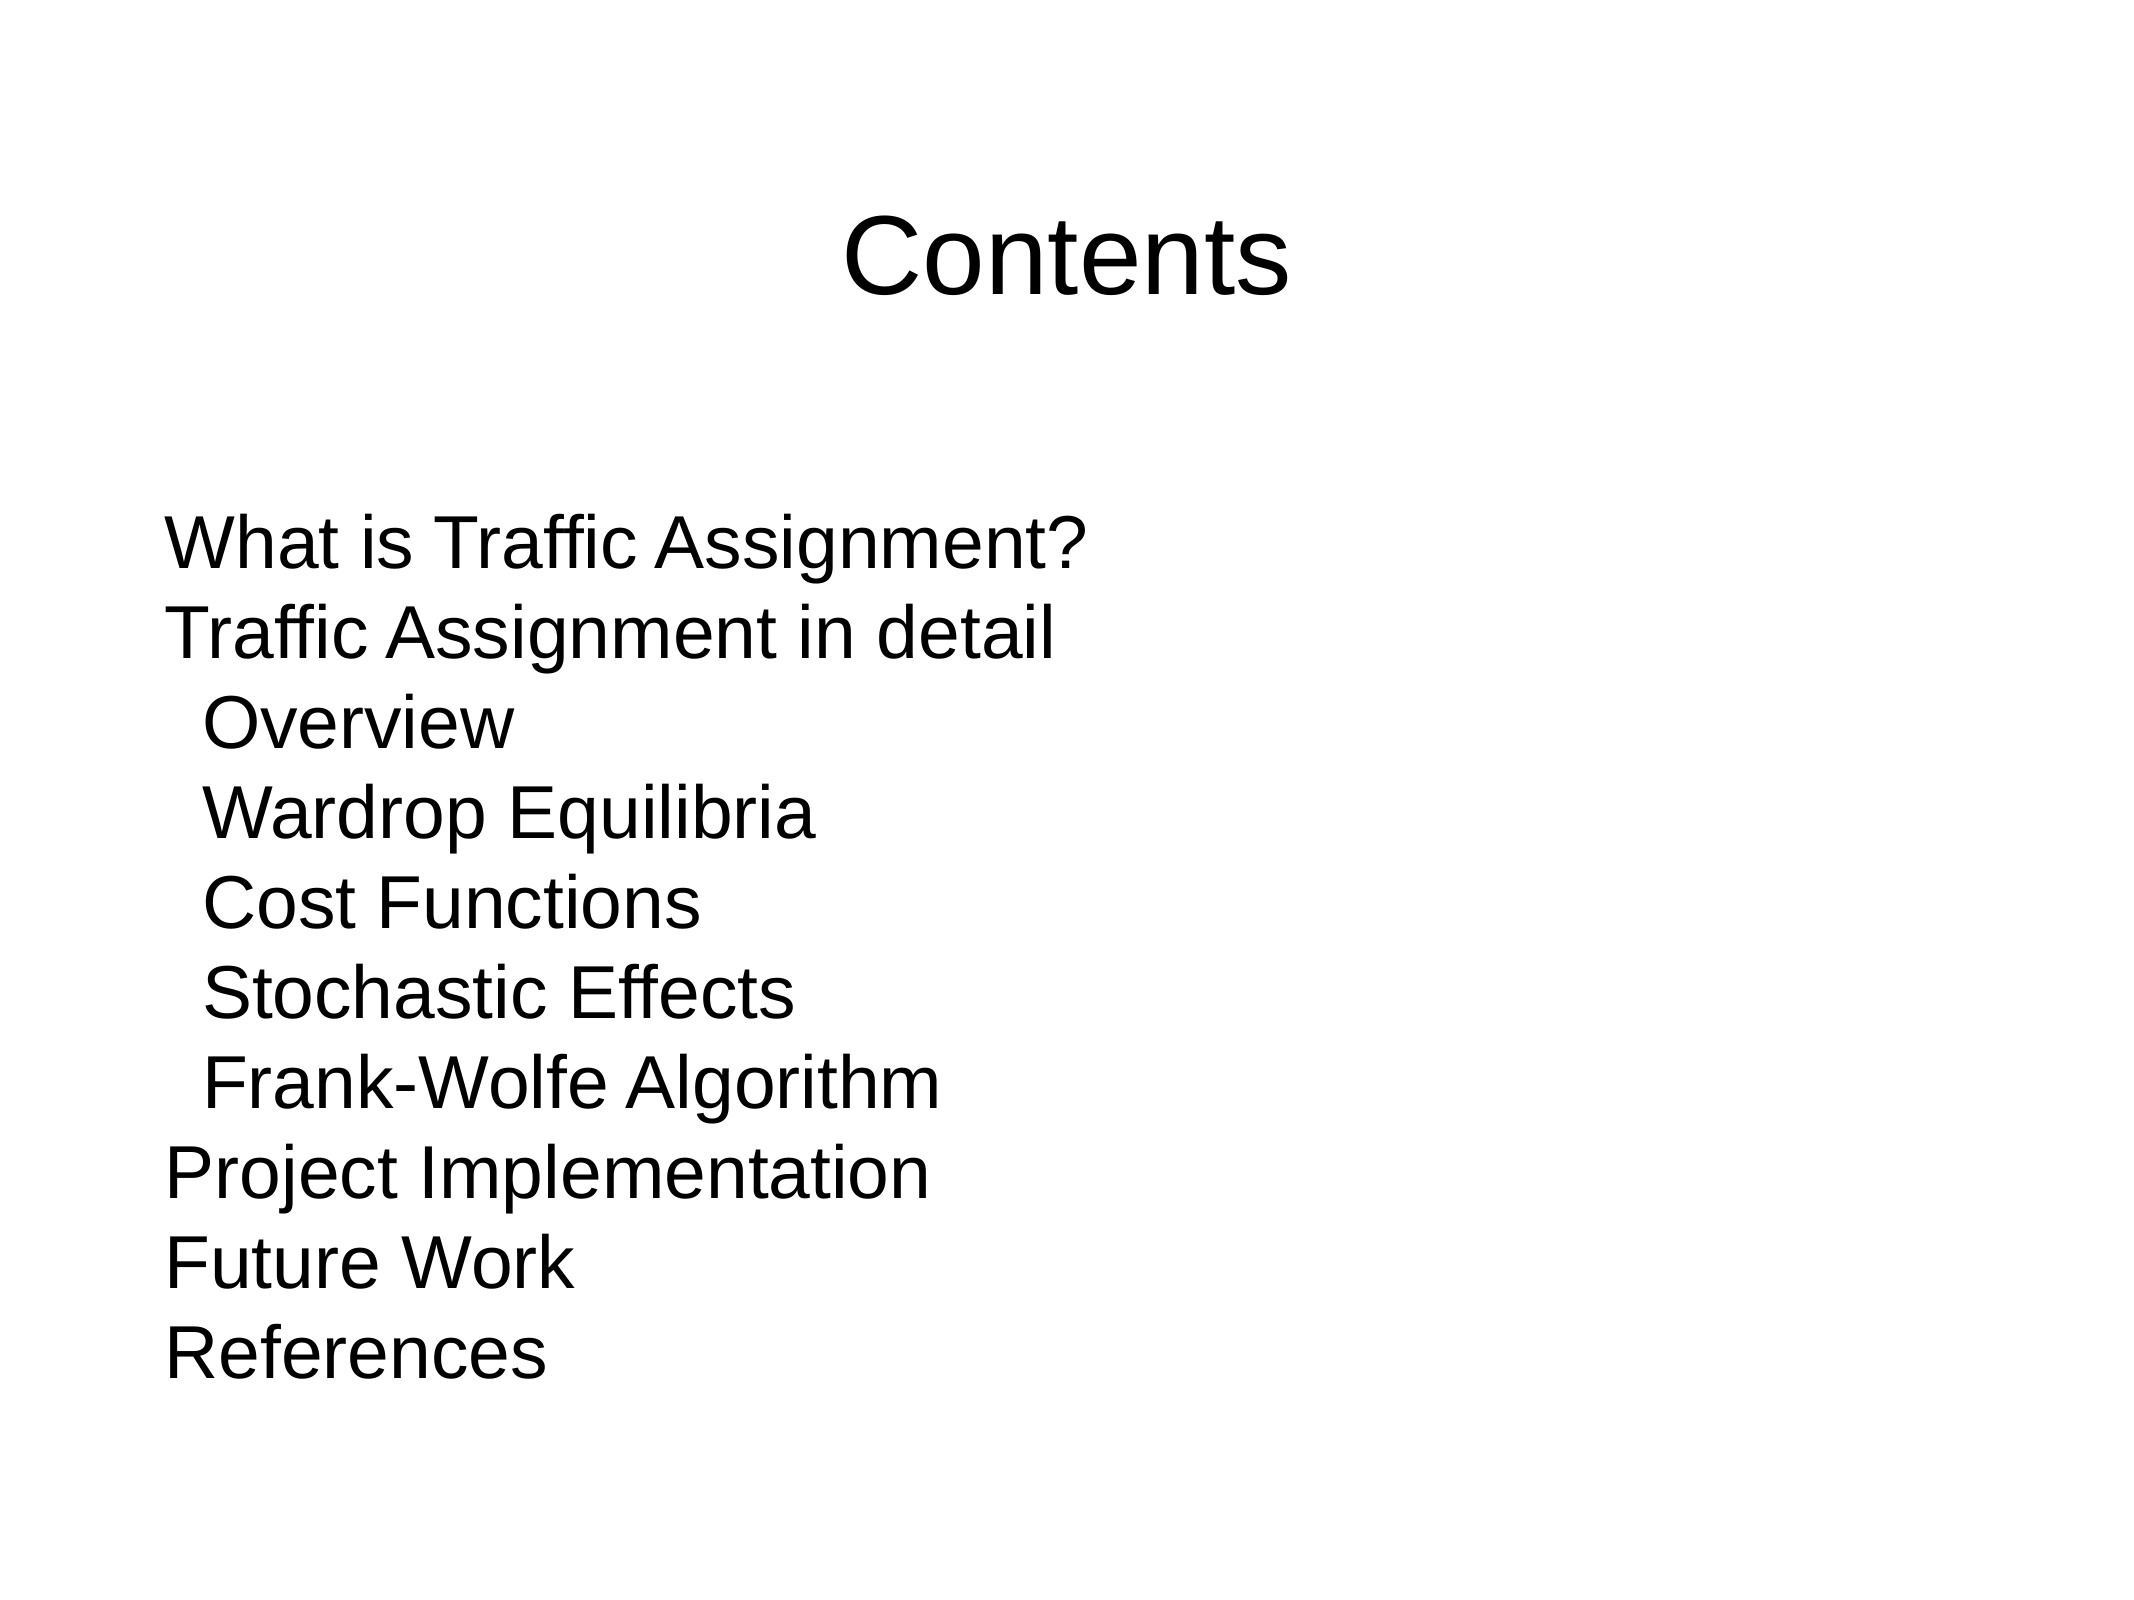

# Contents
What is Traffic Assignment?
Traffic Assignment in detail
Overview
Wardrop Equilibria
Cost Functions
Stochastic Effects
Frank-Wolfe Algorithm
Project Implementation
Future Work
References